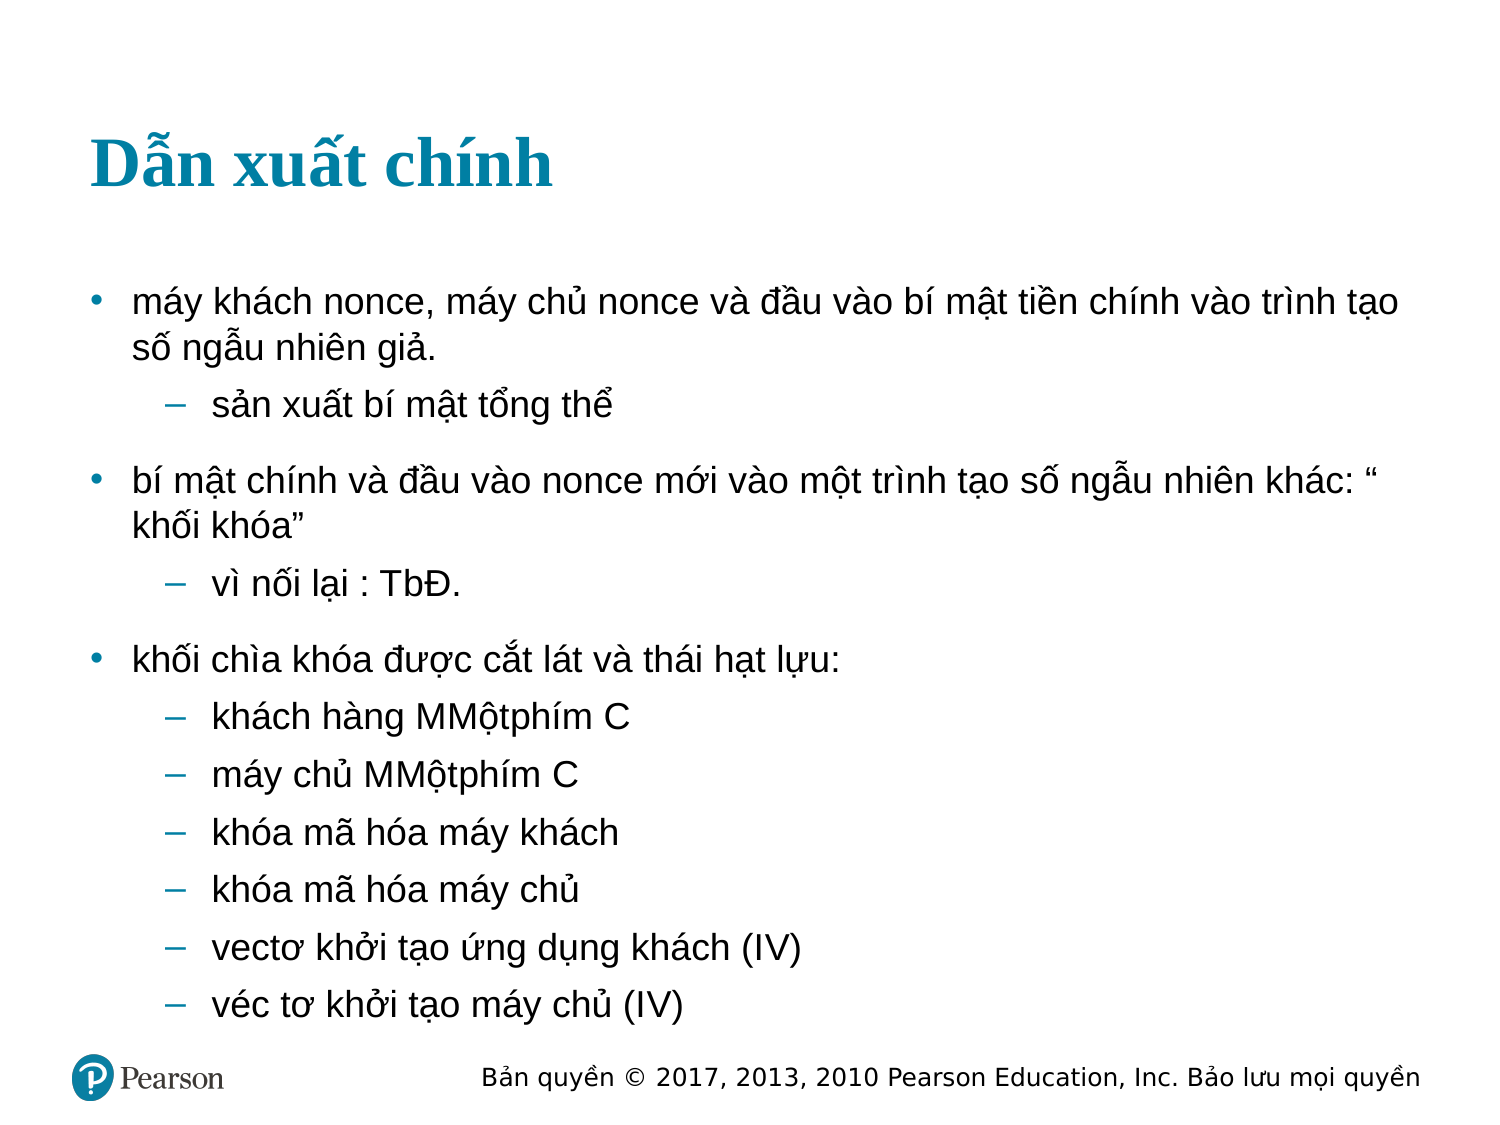

# Dẫn xuất chính
máy khách nonce, máy chủ nonce và đầu vào bí mật tiền chính vào trình tạo số ngẫu nhiên giả.
sản xuất bí mật tổng thể
bí mật chính và đầu vào nonce mới vào một trình tạo số ngẫu nhiên khác: “ khối khóa”
vì nối lại : T b Đ.
khối chìa khóa được cắt lát và thái hạt lựu:
khách hàng M Một phím C
máy chủ M Một phím C
khóa mã hóa máy khách
khóa mã hóa máy chủ
vectơ khởi tạo ứng dụng khách (I V)
véc tơ khởi tạo máy chủ (I V)